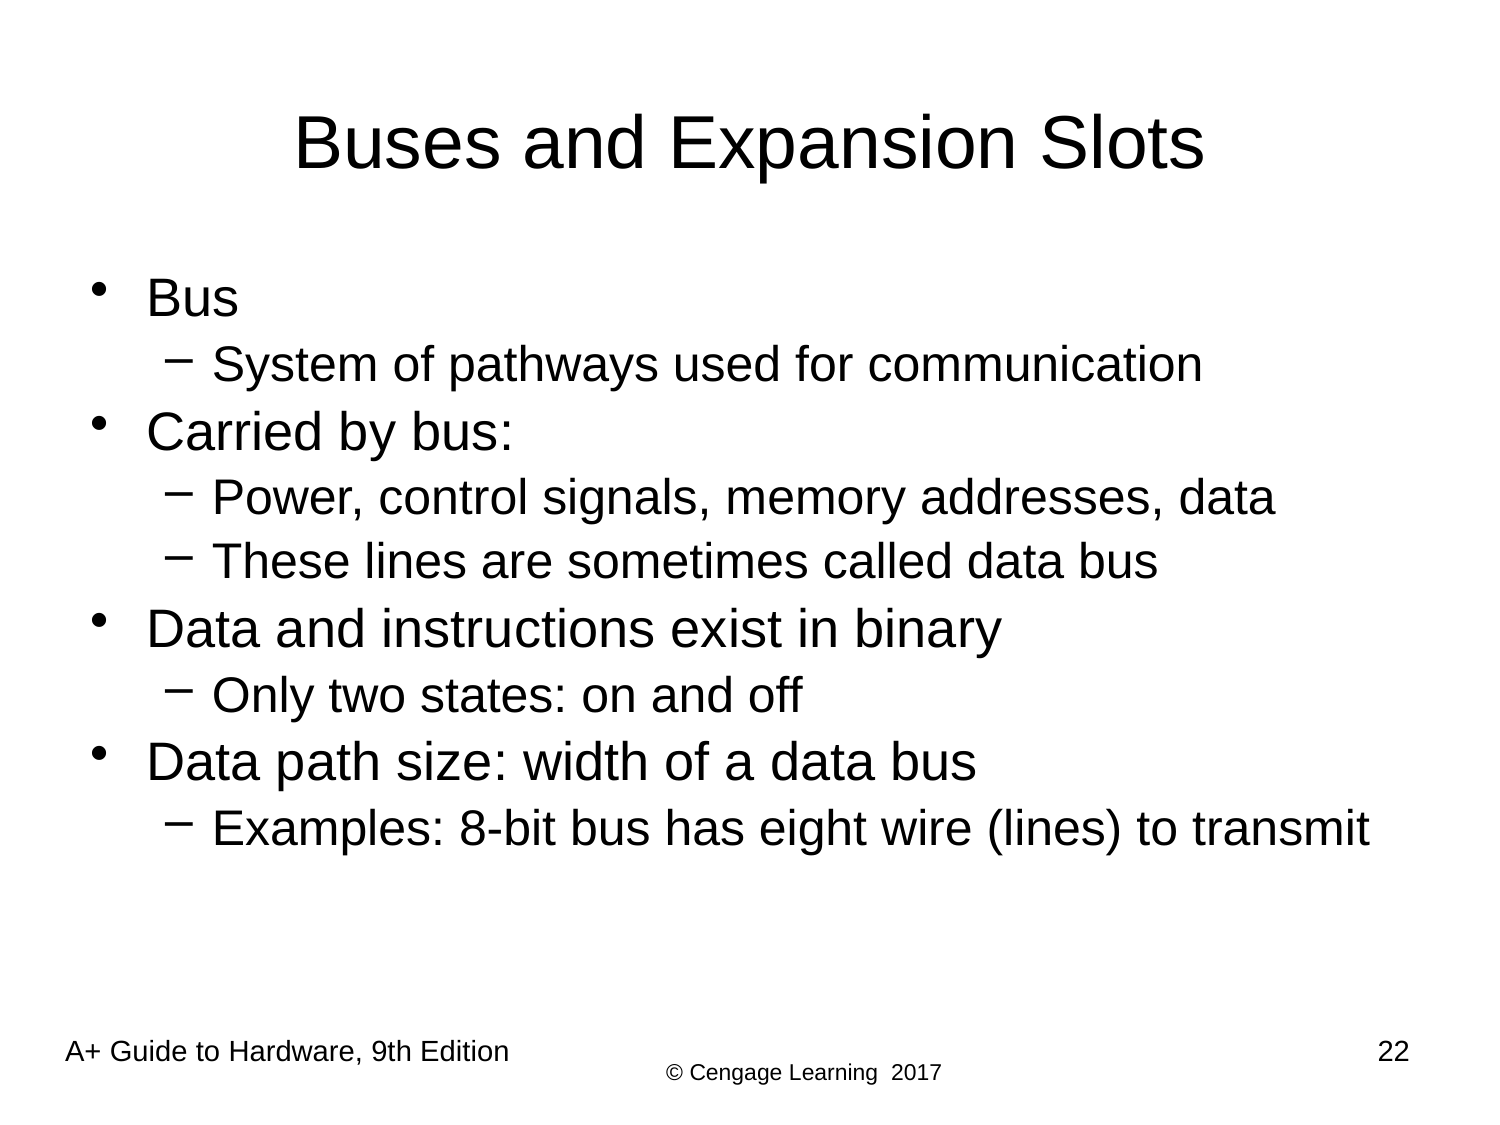

# Buses and Expansion Slots
Bus
System of pathways used for communication
Carried by bus:
Power, control signals, memory addresses, data
These lines are sometimes called data bus
Data and instructions exist in binary
Only two states: on and off
Data path size: width of a data bus
Examples: 8-bit bus has eight wire (lines) to transmit
22
A+ Guide to Hardware, 9th Edition